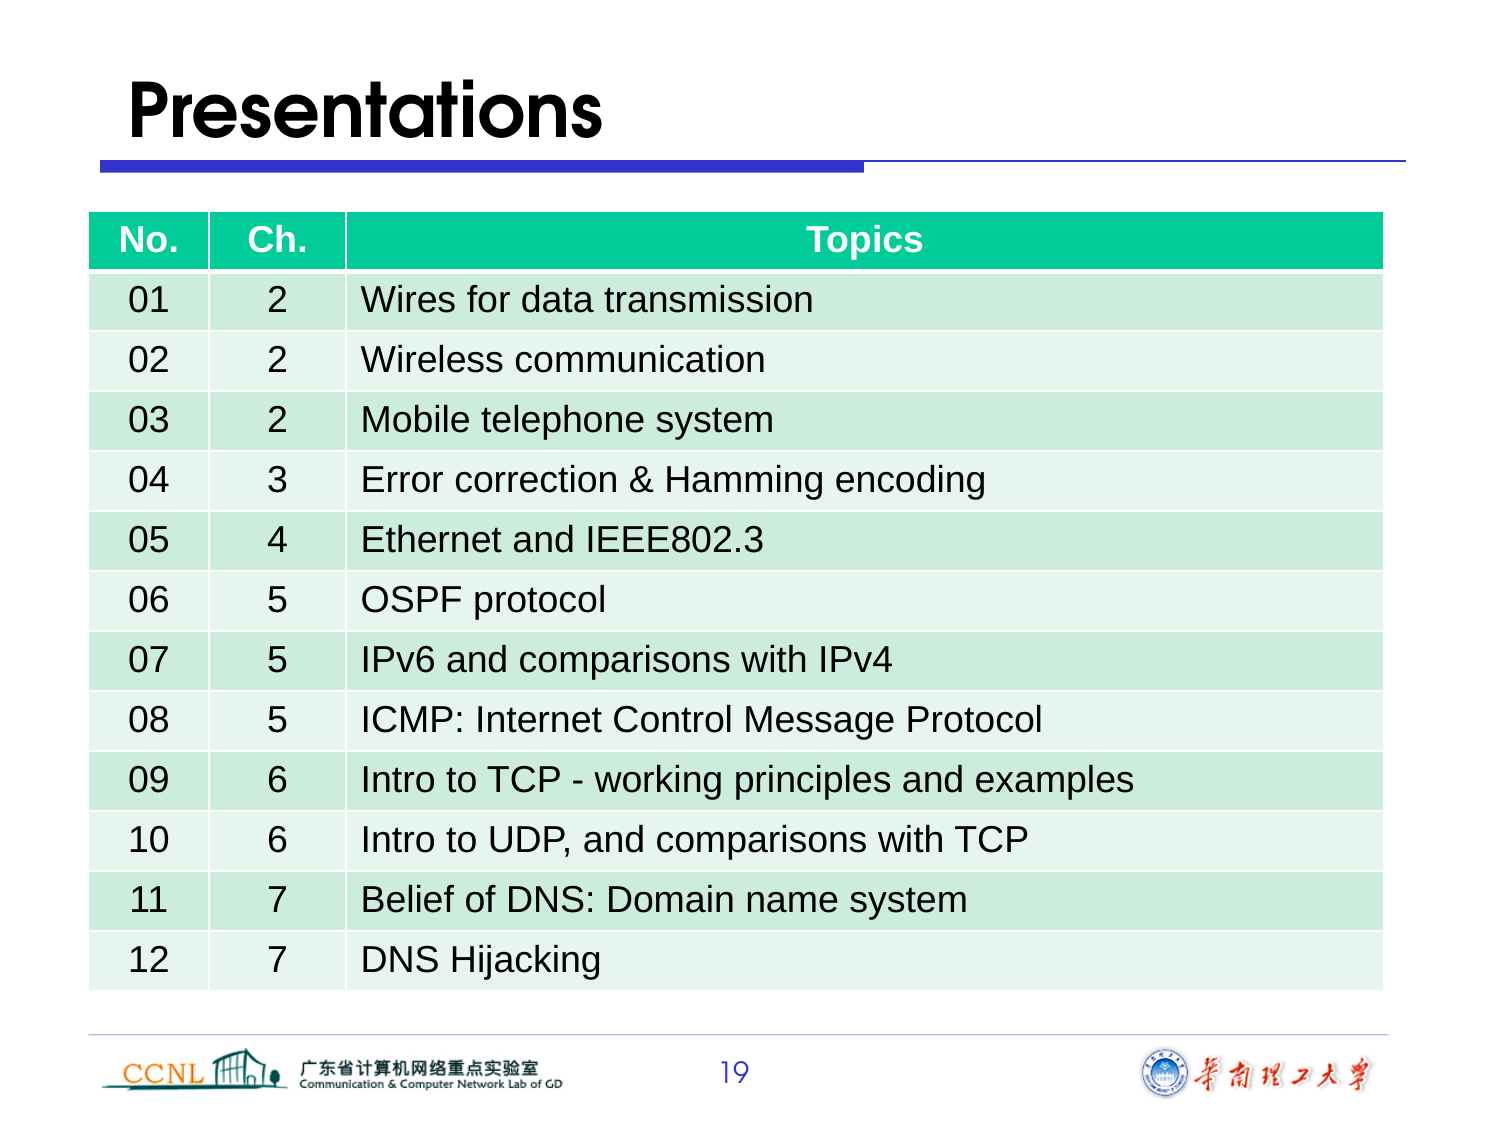

# Presentations

| No. | Ch. | Topics |
| --- | --- | --- |
| 01 | 2 | Wires for data transmission |
| 02 | 2 | Wireless communication |
| 03 | 2 | Mobile telephone system |
| 04 | 3 | Error correction & Hamming encoding |
| 05 | 4 | Ethernet and IEEE802.3 |
| 06 | 5 | OSPF protocol |
| 07 | 5 | IPv6 and comparisons with IPv4 |
| 08 | 5 | ICMP: Internet Control Message Protocol |
| 09 | 6 | Intro to TCP - working principles and examples |
| 10 | 6 | Intro to UDP, and comparisons with TCP |
| 11 | 7 | Belief of DNS: Domain name system |
| 12 | 7 | DNS Hijacking |